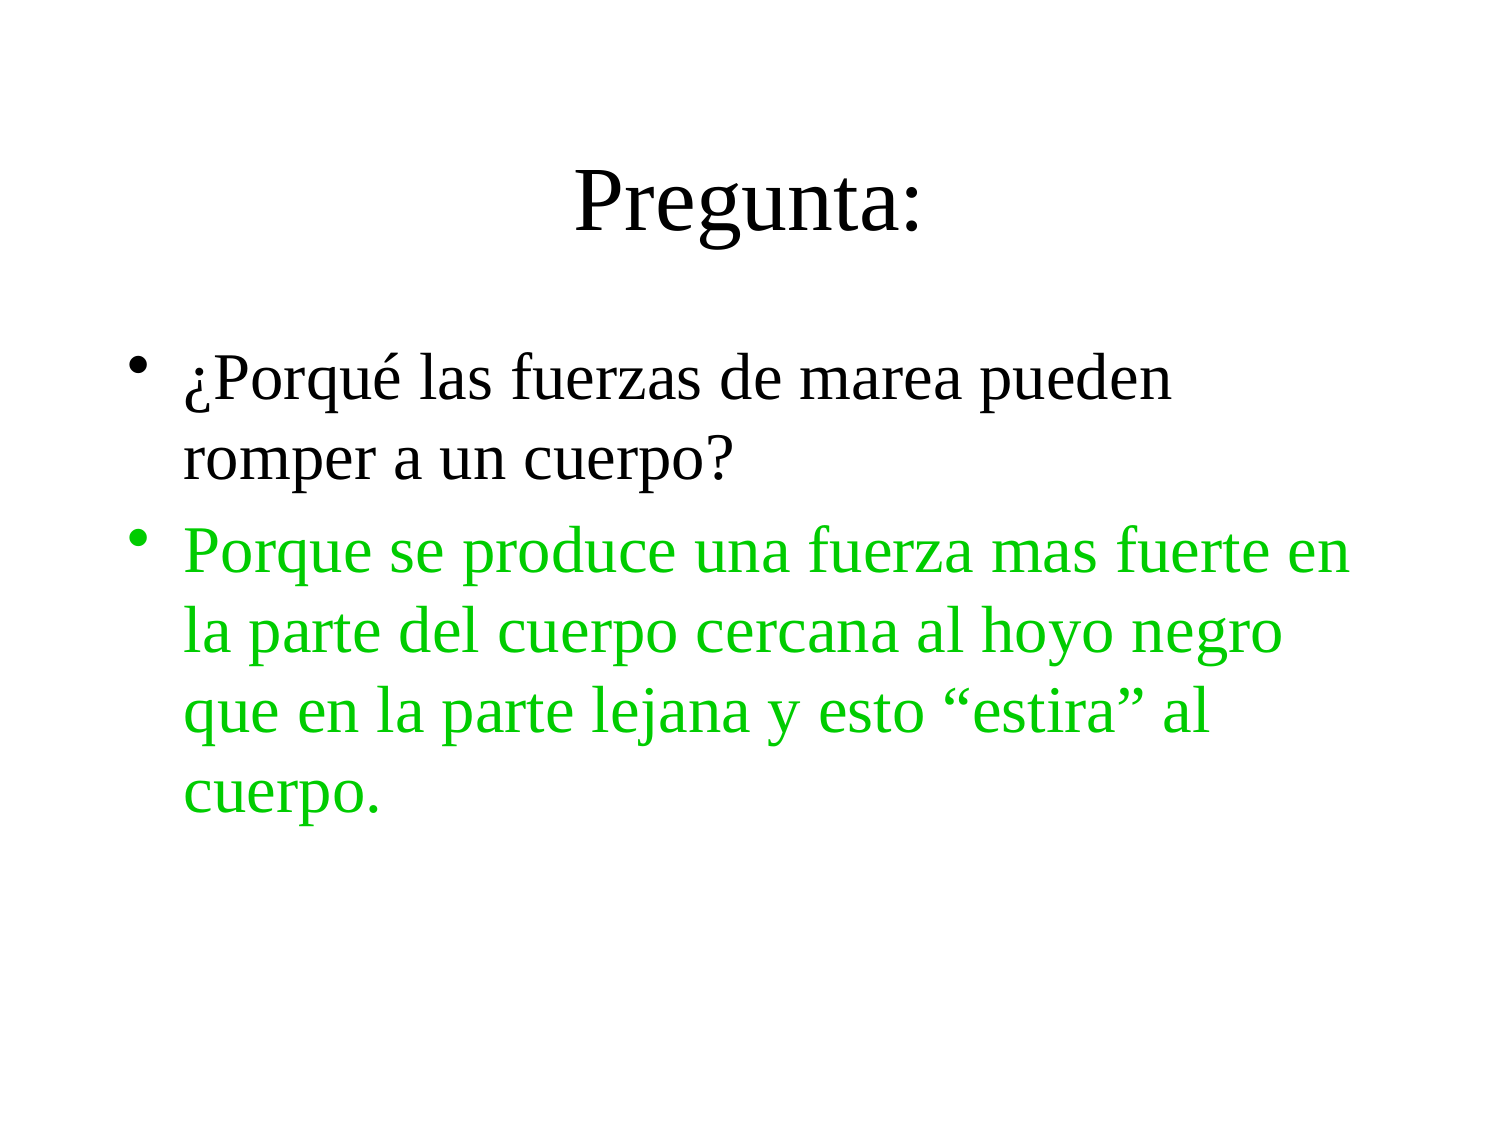

# Pregunta:
¿Porqué las fuerzas de marea pueden romper a un cuerpo?
Porque se produce una fuerza mas fuerte en la parte del cuerpo cercana al hoyo negro que en la parte lejana y esto “estira” al cuerpo.